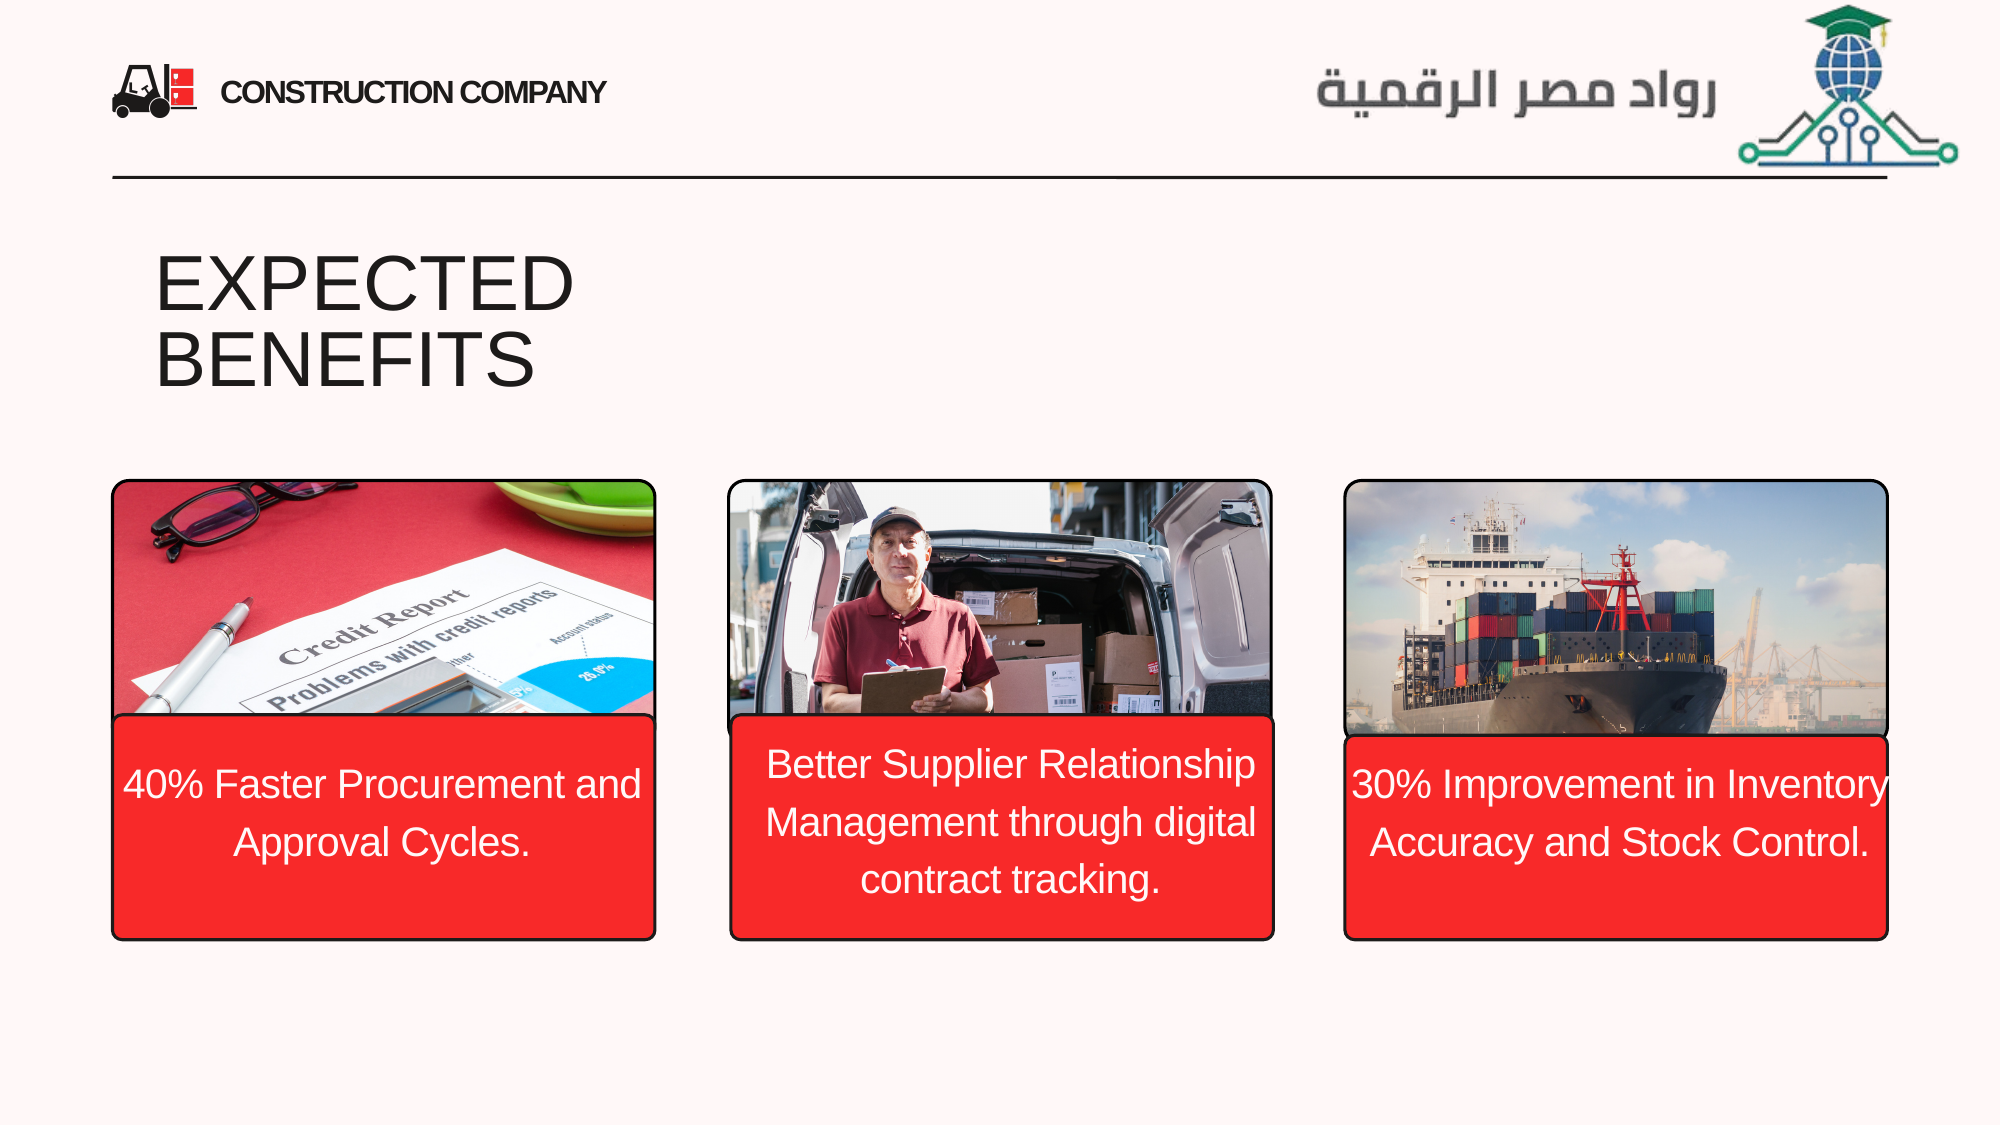

CONSTRUCTION COMPANY

EXPECTED BENEFITS

Better Supplier Relationship Management through digital contract tracking.

30% Improvement in Inventory Accuracy and Stock Control.

40% Faster Procurement and Approval Cycles.